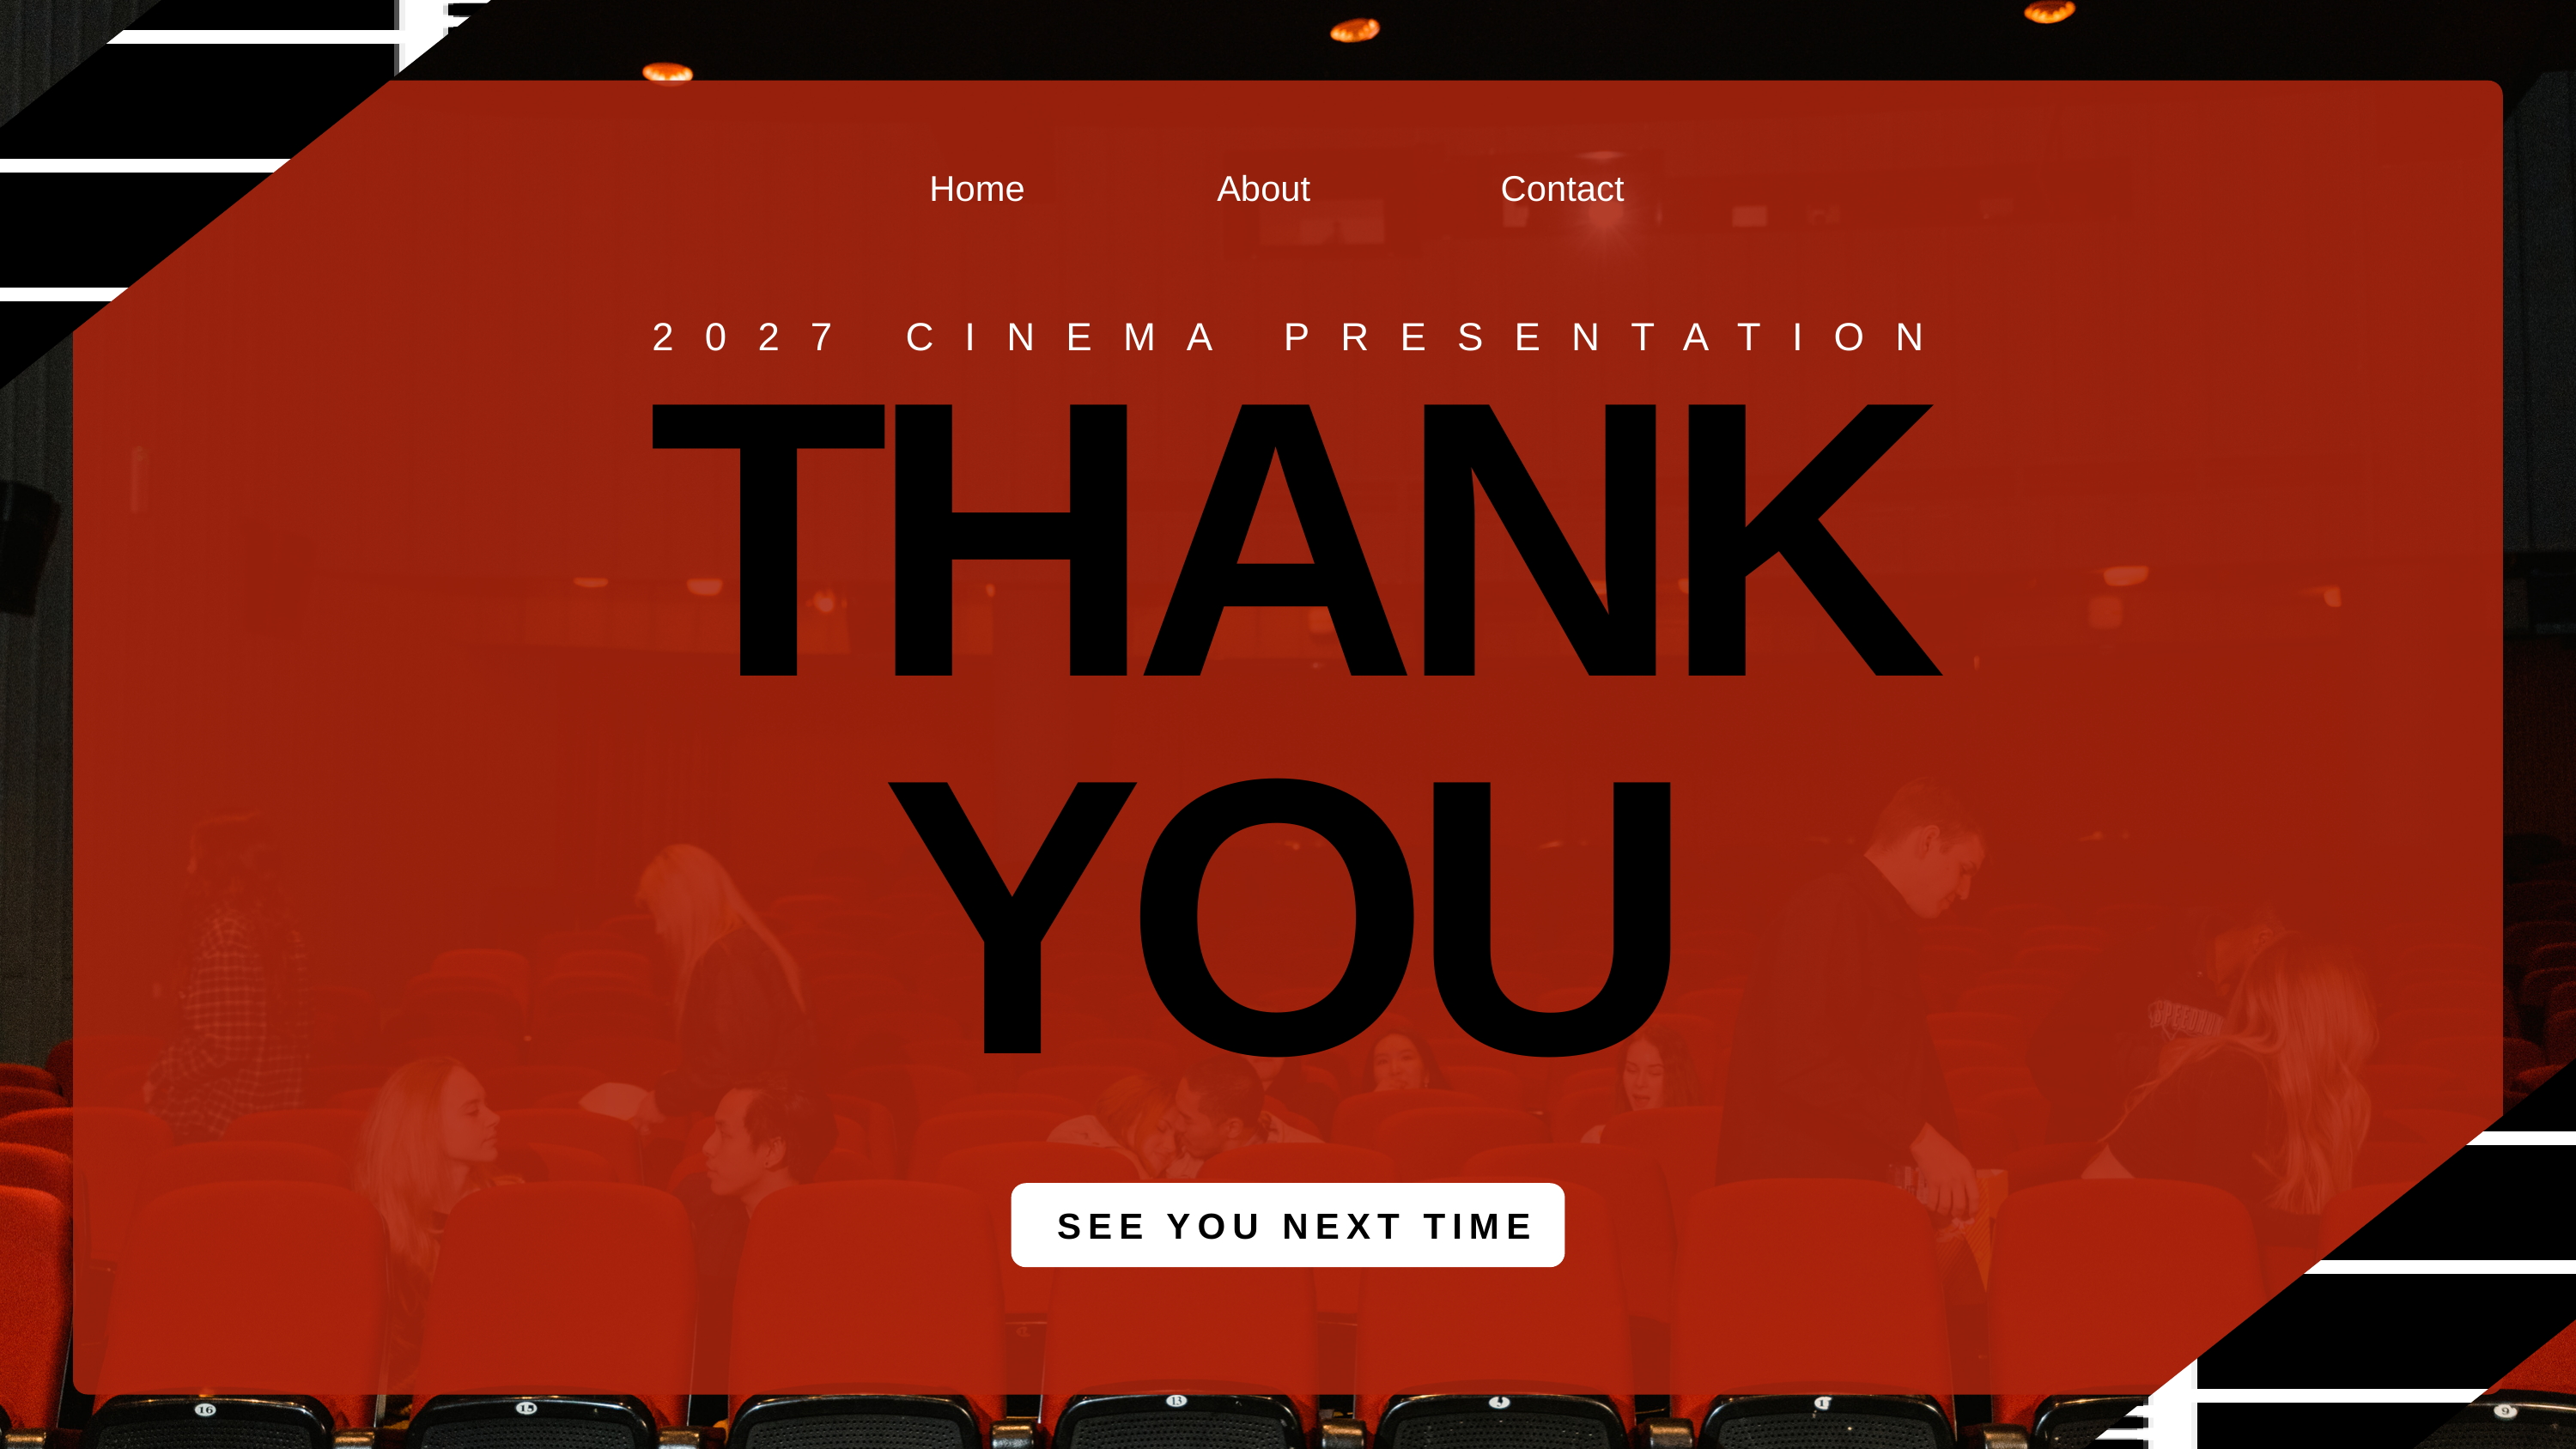

Home
About
Contact
2027 CINEMA PRESENTATION
THANK YOU

SEE YOU NEXT TIME